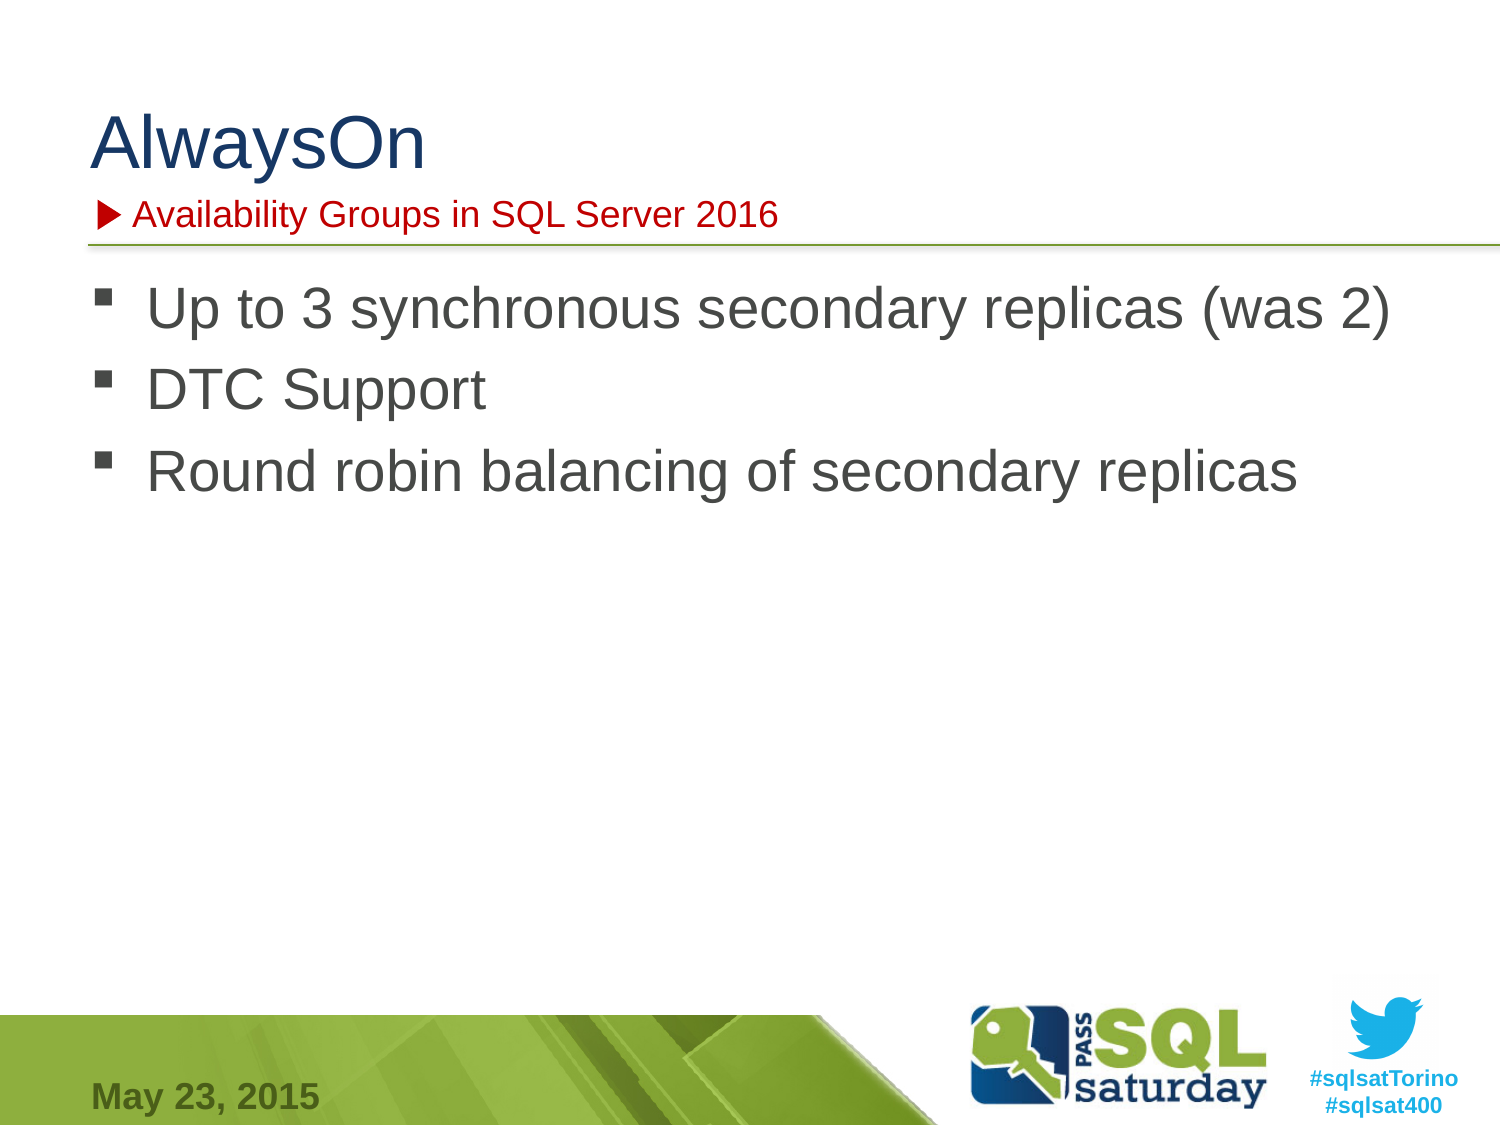

# AlwaysOn
Availability Groups in SQL Server 2016
Up to 3 synchronous secondary replicas (was 2)
DTC Support
Round robin balancing of secondary replicas